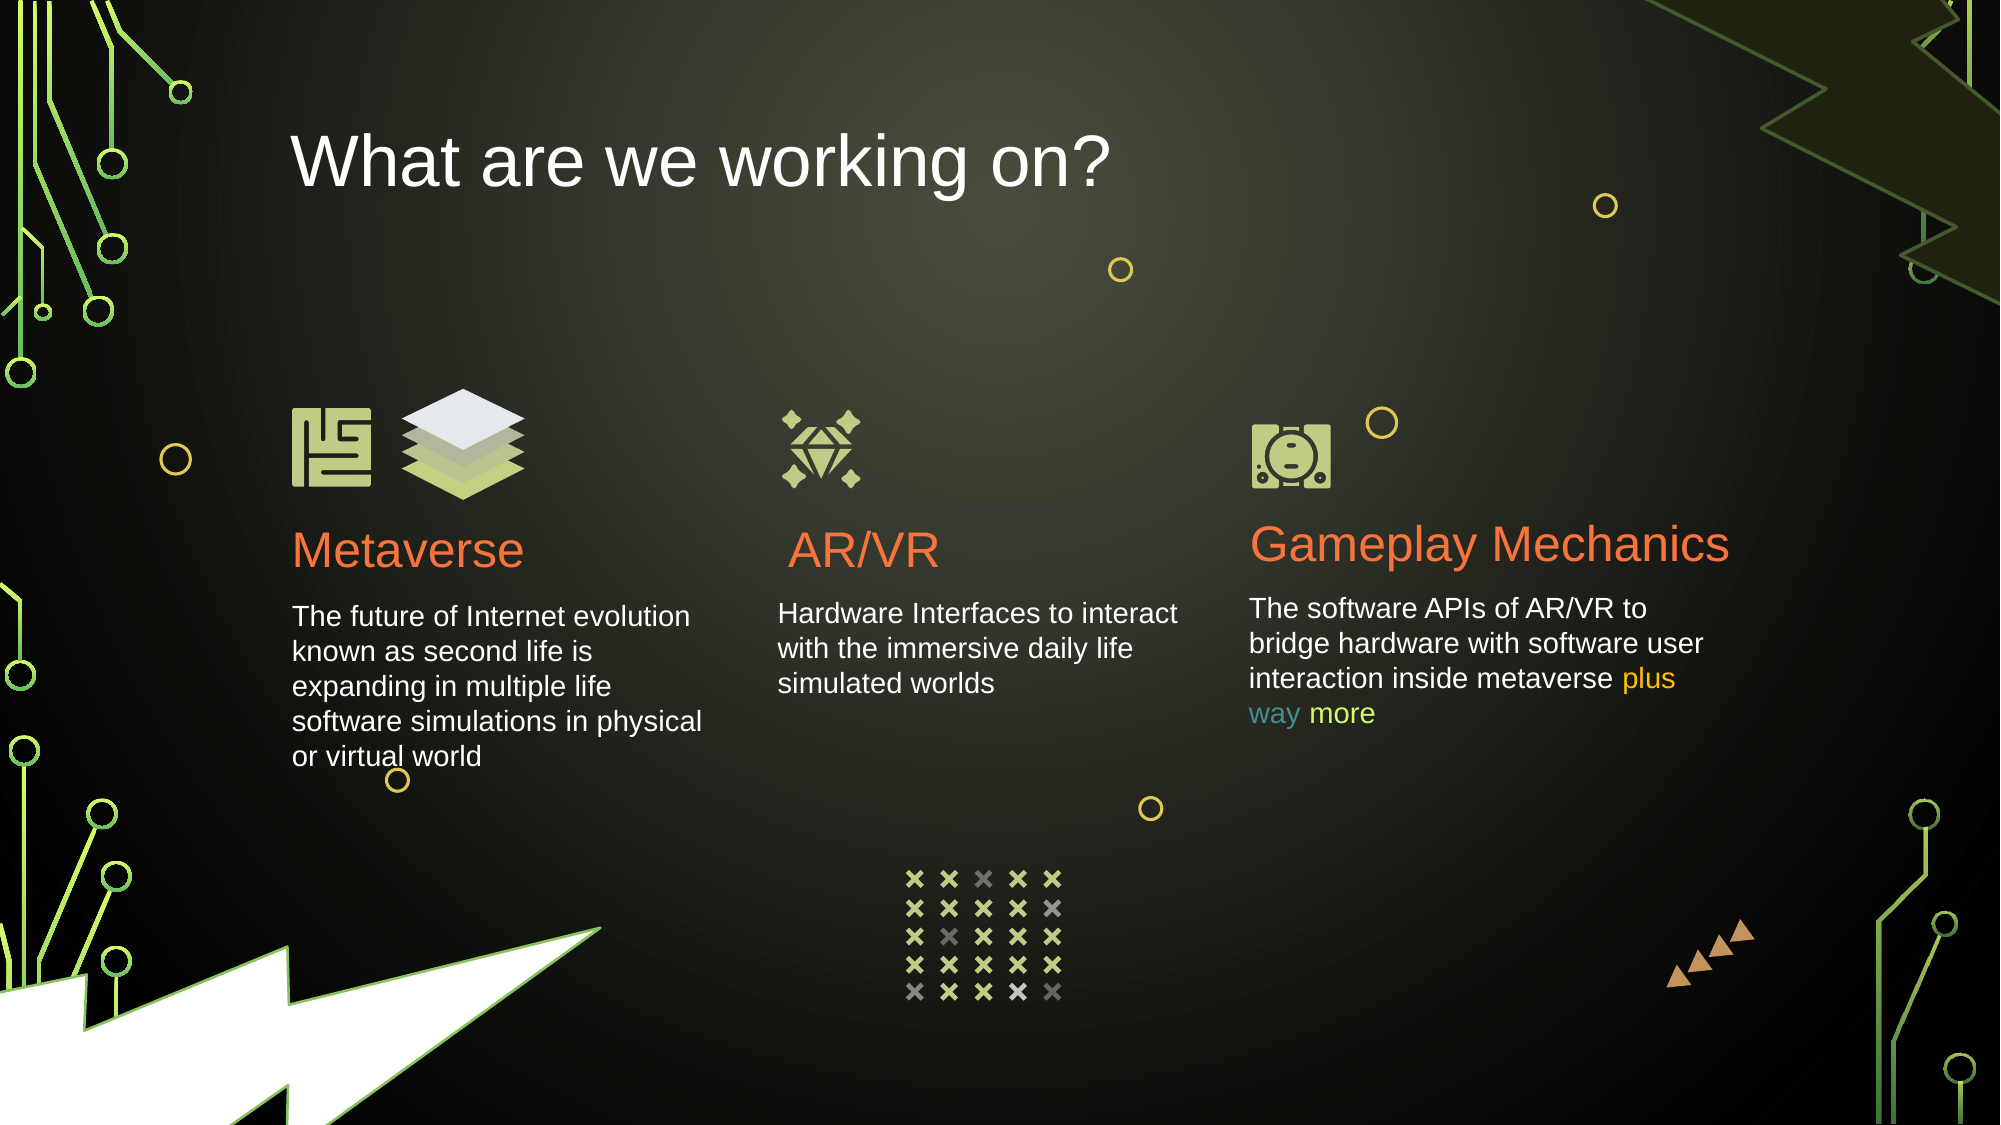

What are we working on?

Gameplay Mechanics
Metaverse
AR/VR
Hardware Interfaces to interact with the immersive daily life simulated worlds
The future of Internet evolution known as second life is expanding in multiple life software simulations in physical or virtual world
The software APIs of AR/VR to bridge hardware with software user interaction inside metaverse plus way more